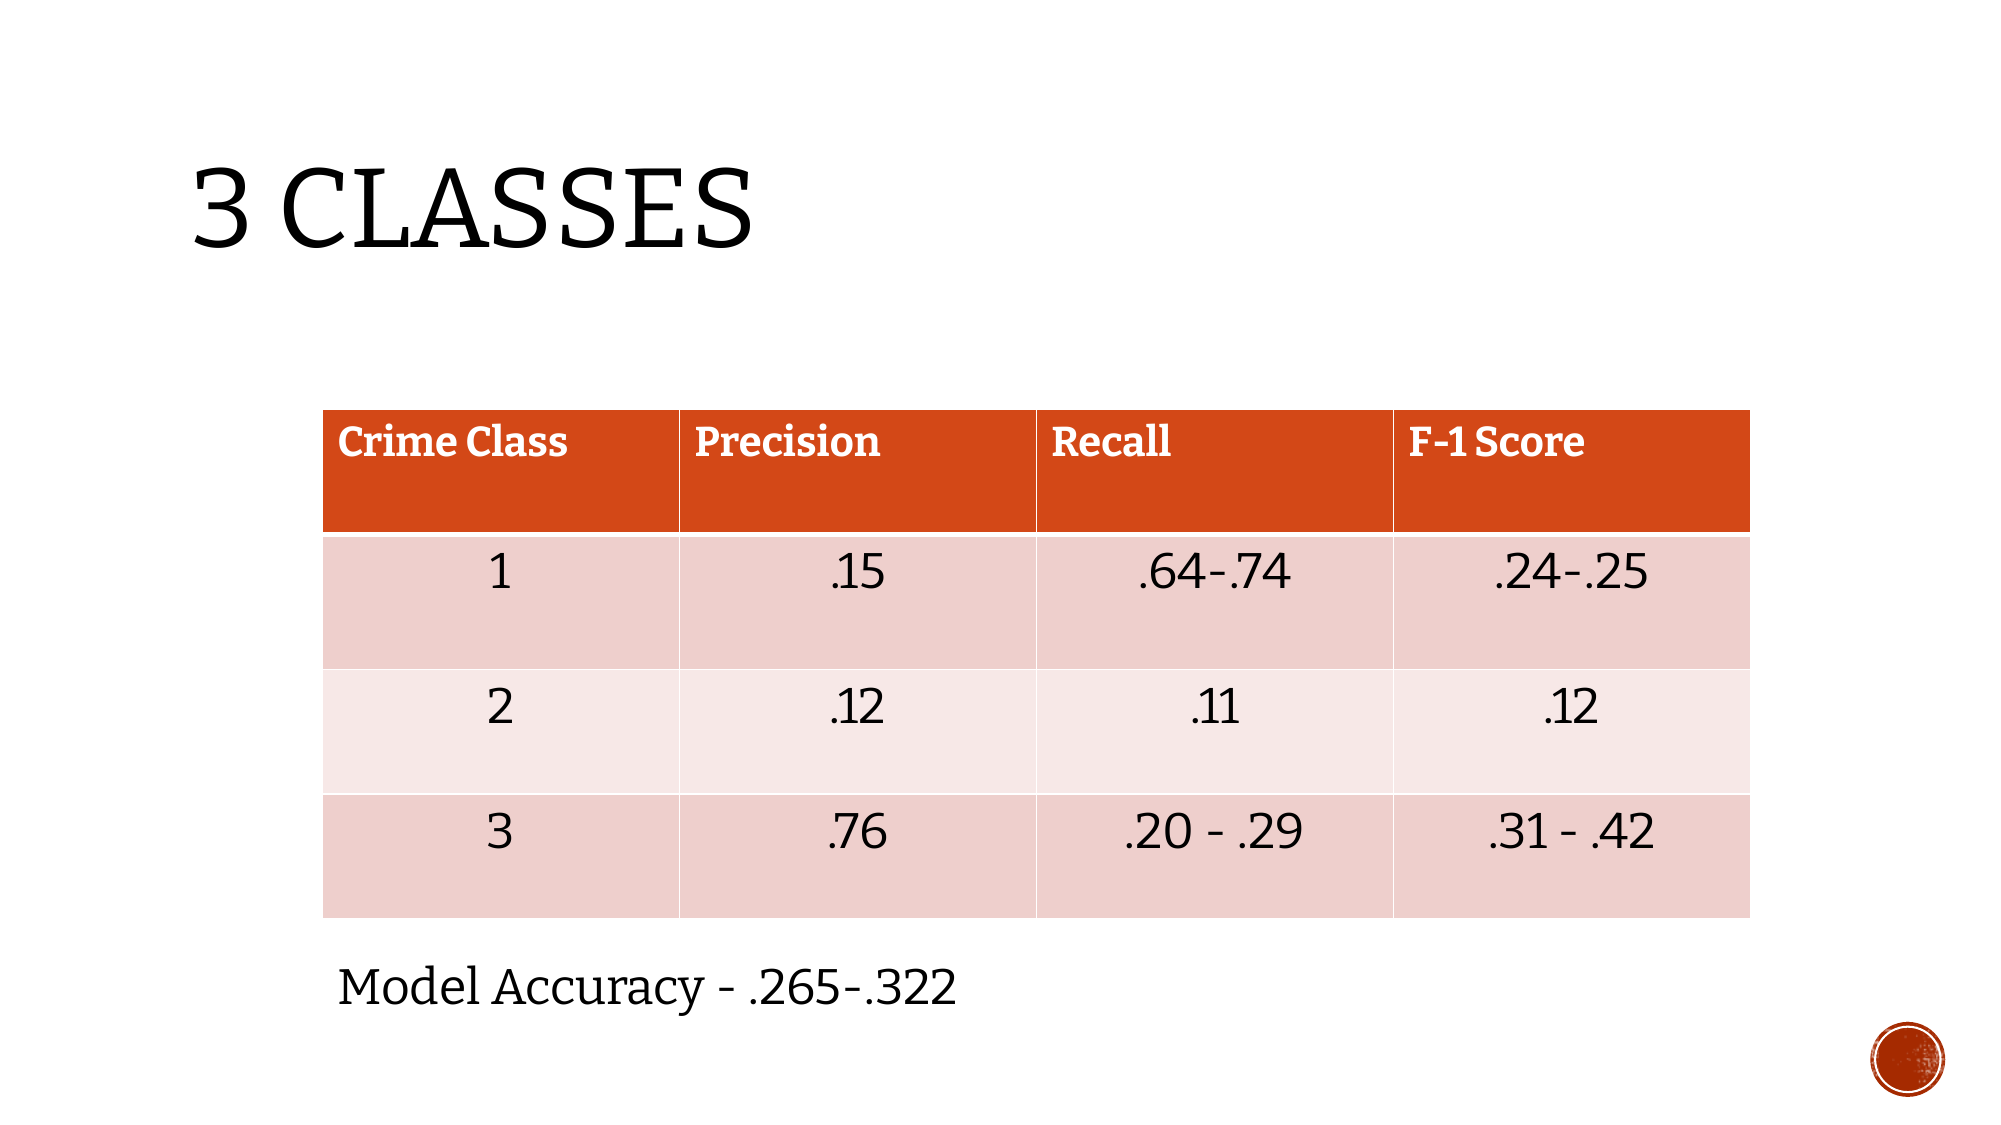

# 3 Classes
| Crime Class | Precision | Recall | F-1 Score |
| --- | --- | --- | --- |
| 1 | .15 | .64-.74 | .24-.25 |
| 2 | .12 | .11 | .12 |
| 3 | .76 | .20 - .29 | .31 - .42 |
Model Accuracy - .265-.322